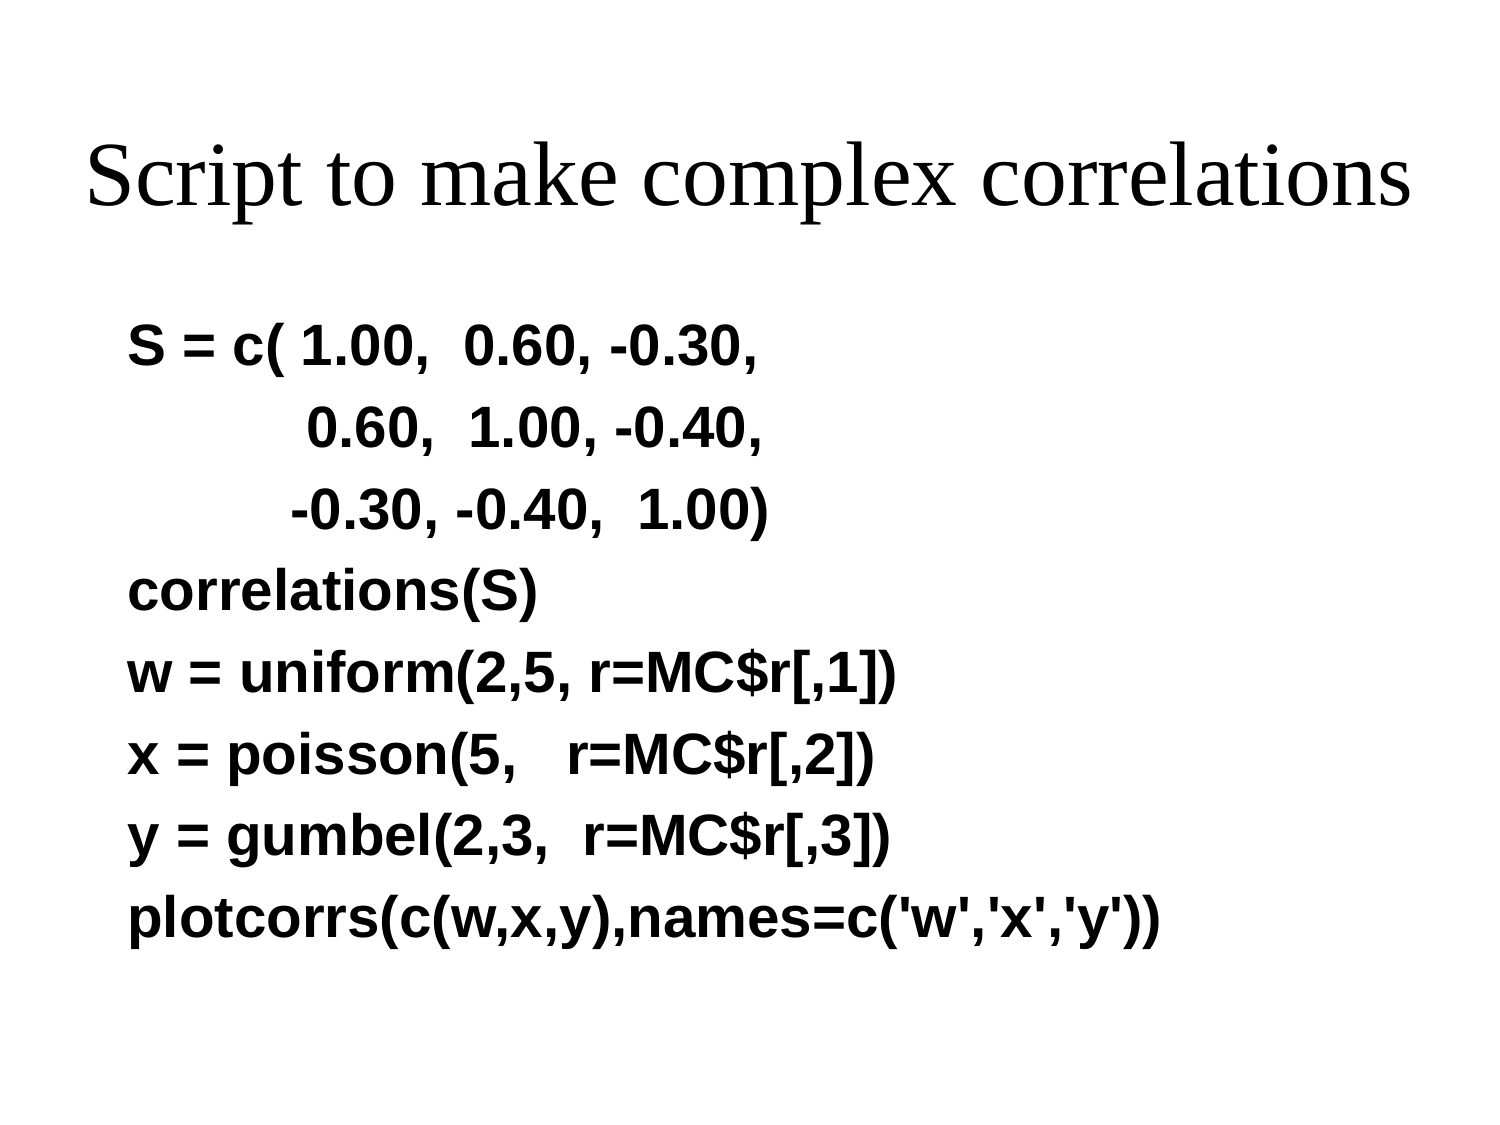

# Script to make complex correlations
S = c( 1.00,  0.60, -0.30,
           0.60,  1.00, -0.40,
          -0.30, -0.40,  1.00)
correlations(S)
w = uniform(2,5, r=MC$r[,1])
x = poisson(5,   r=MC$r[,2])
y = gumbel(2,3,  r=MC$r[,3])
plotcorrs(c(w,x,y),names=c('w','x','y'))